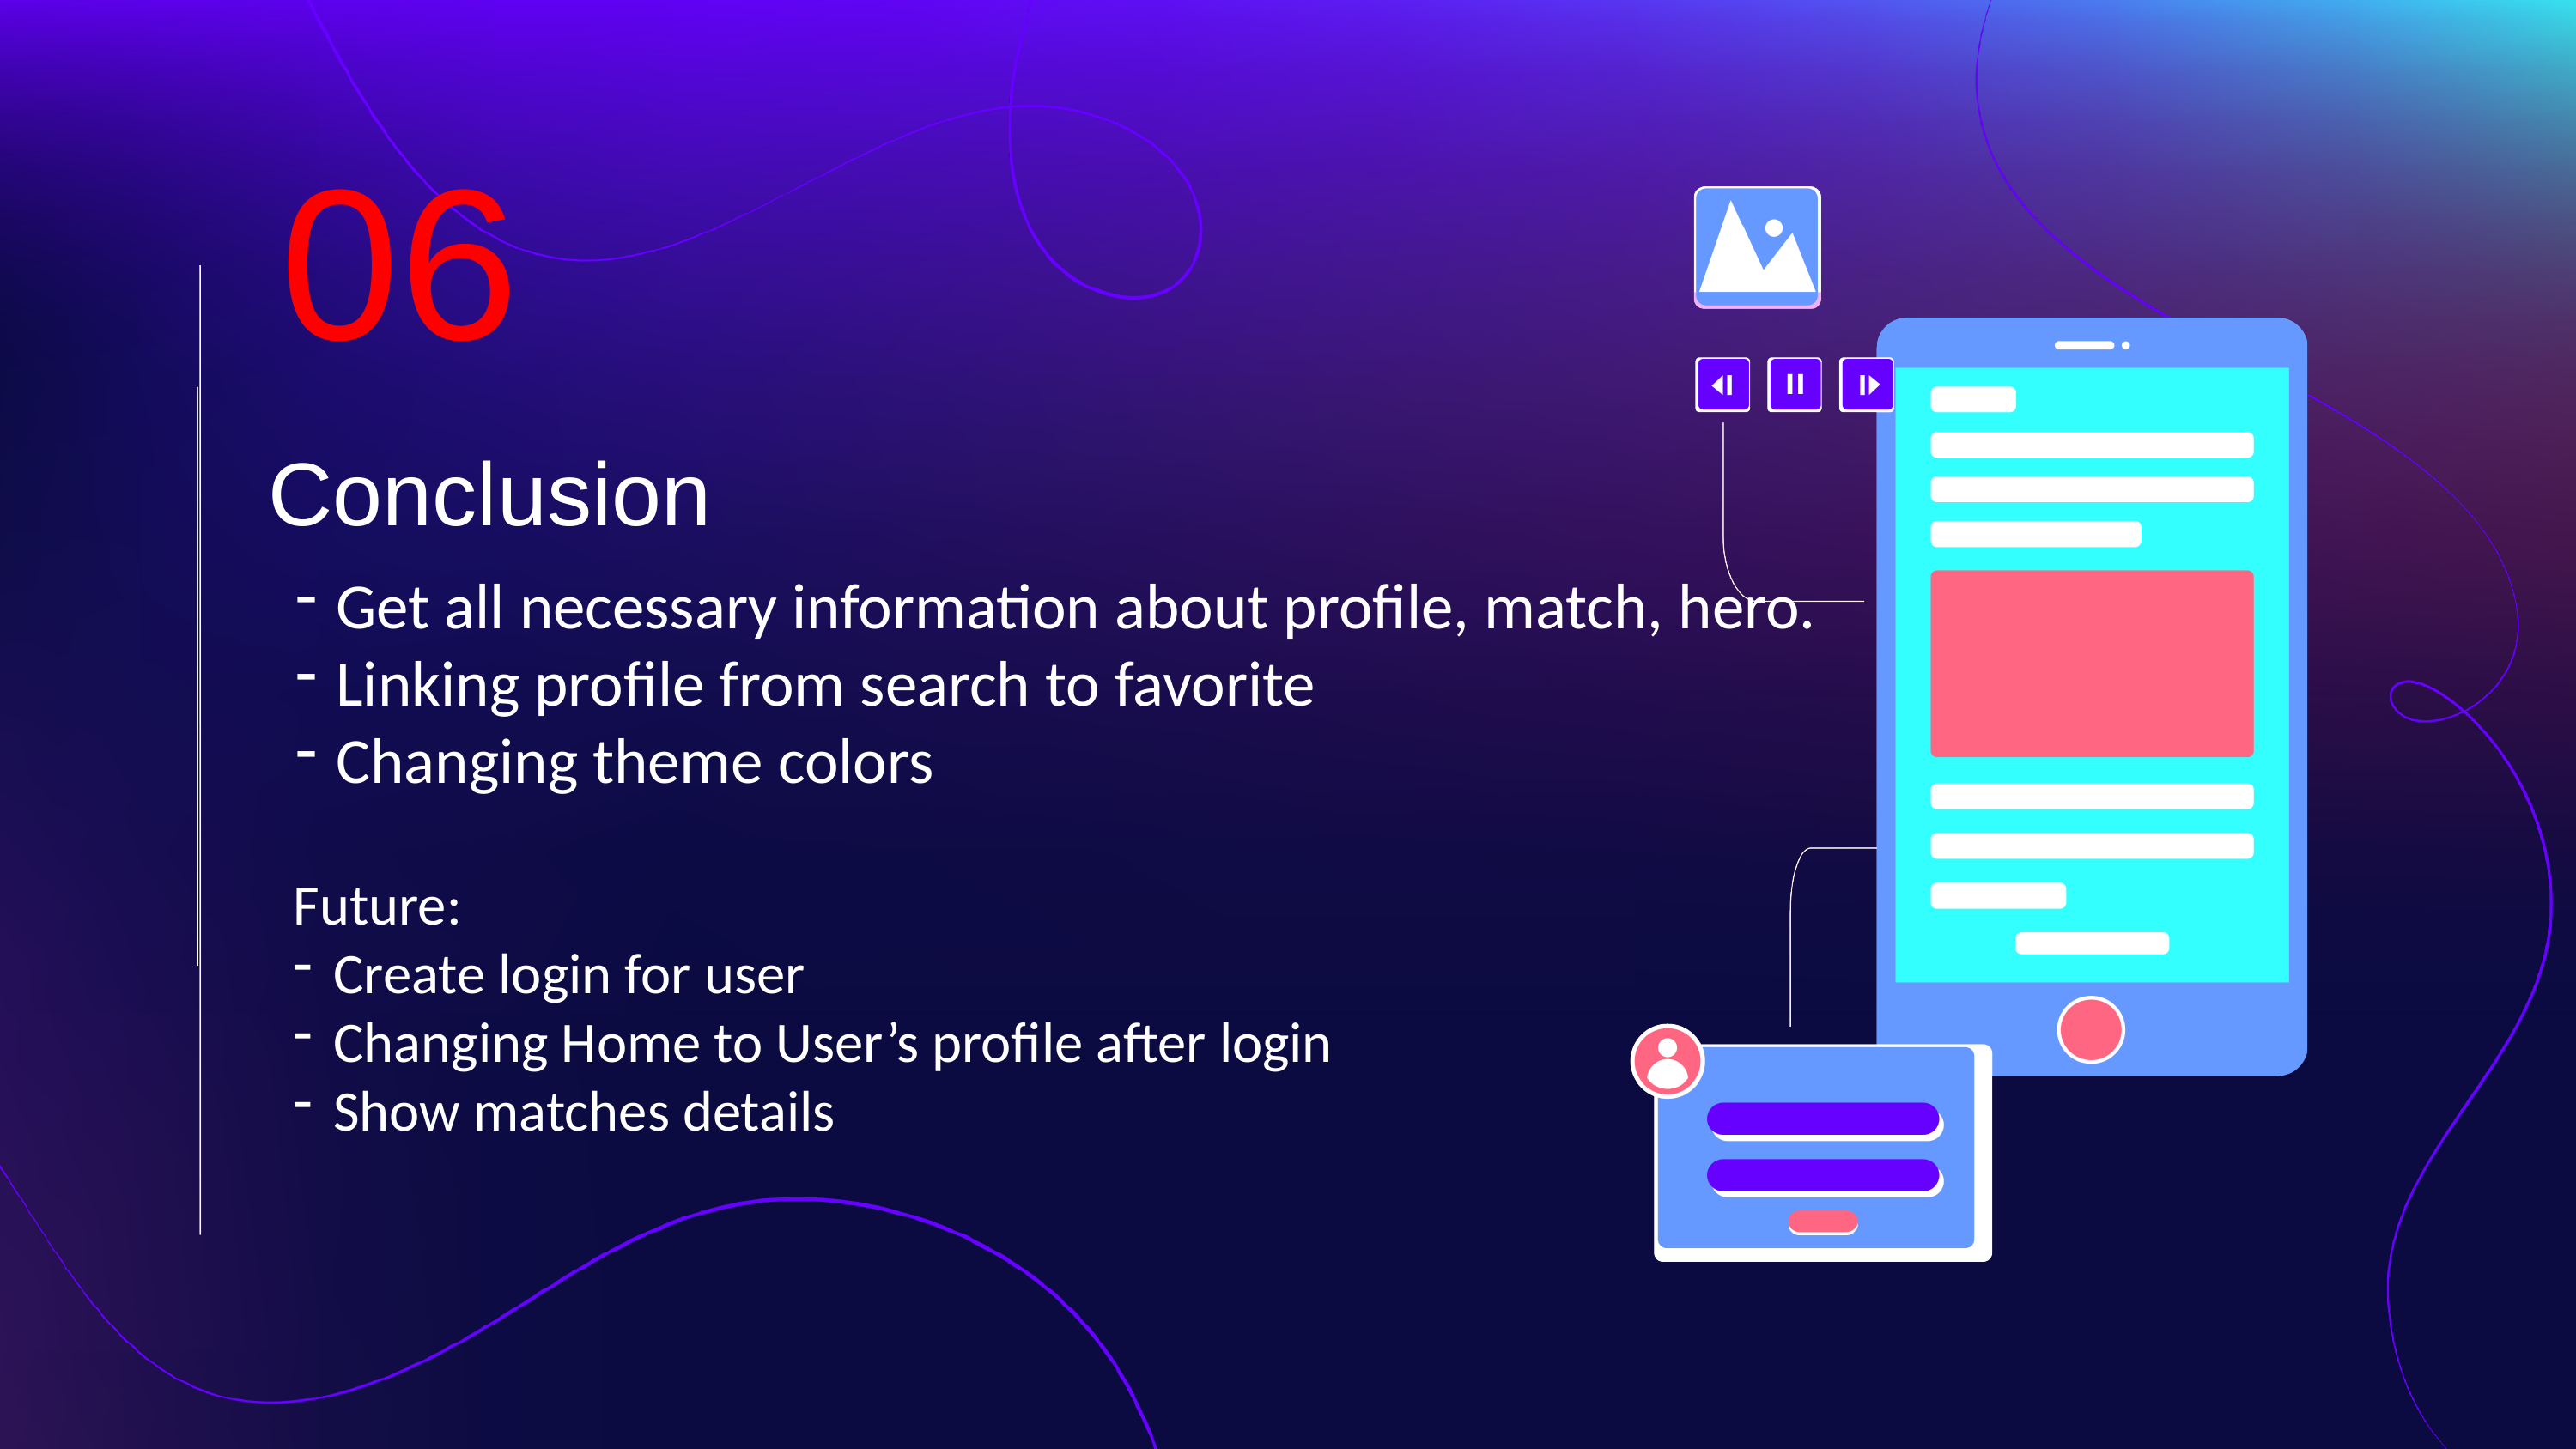

06

Conclusion

Get all necessary information about profile, match, hero.
Linking profile from search to favorite
Changing theme colors

Future:
Create login for user
Changing Home to User’s profile after login
Show matches details